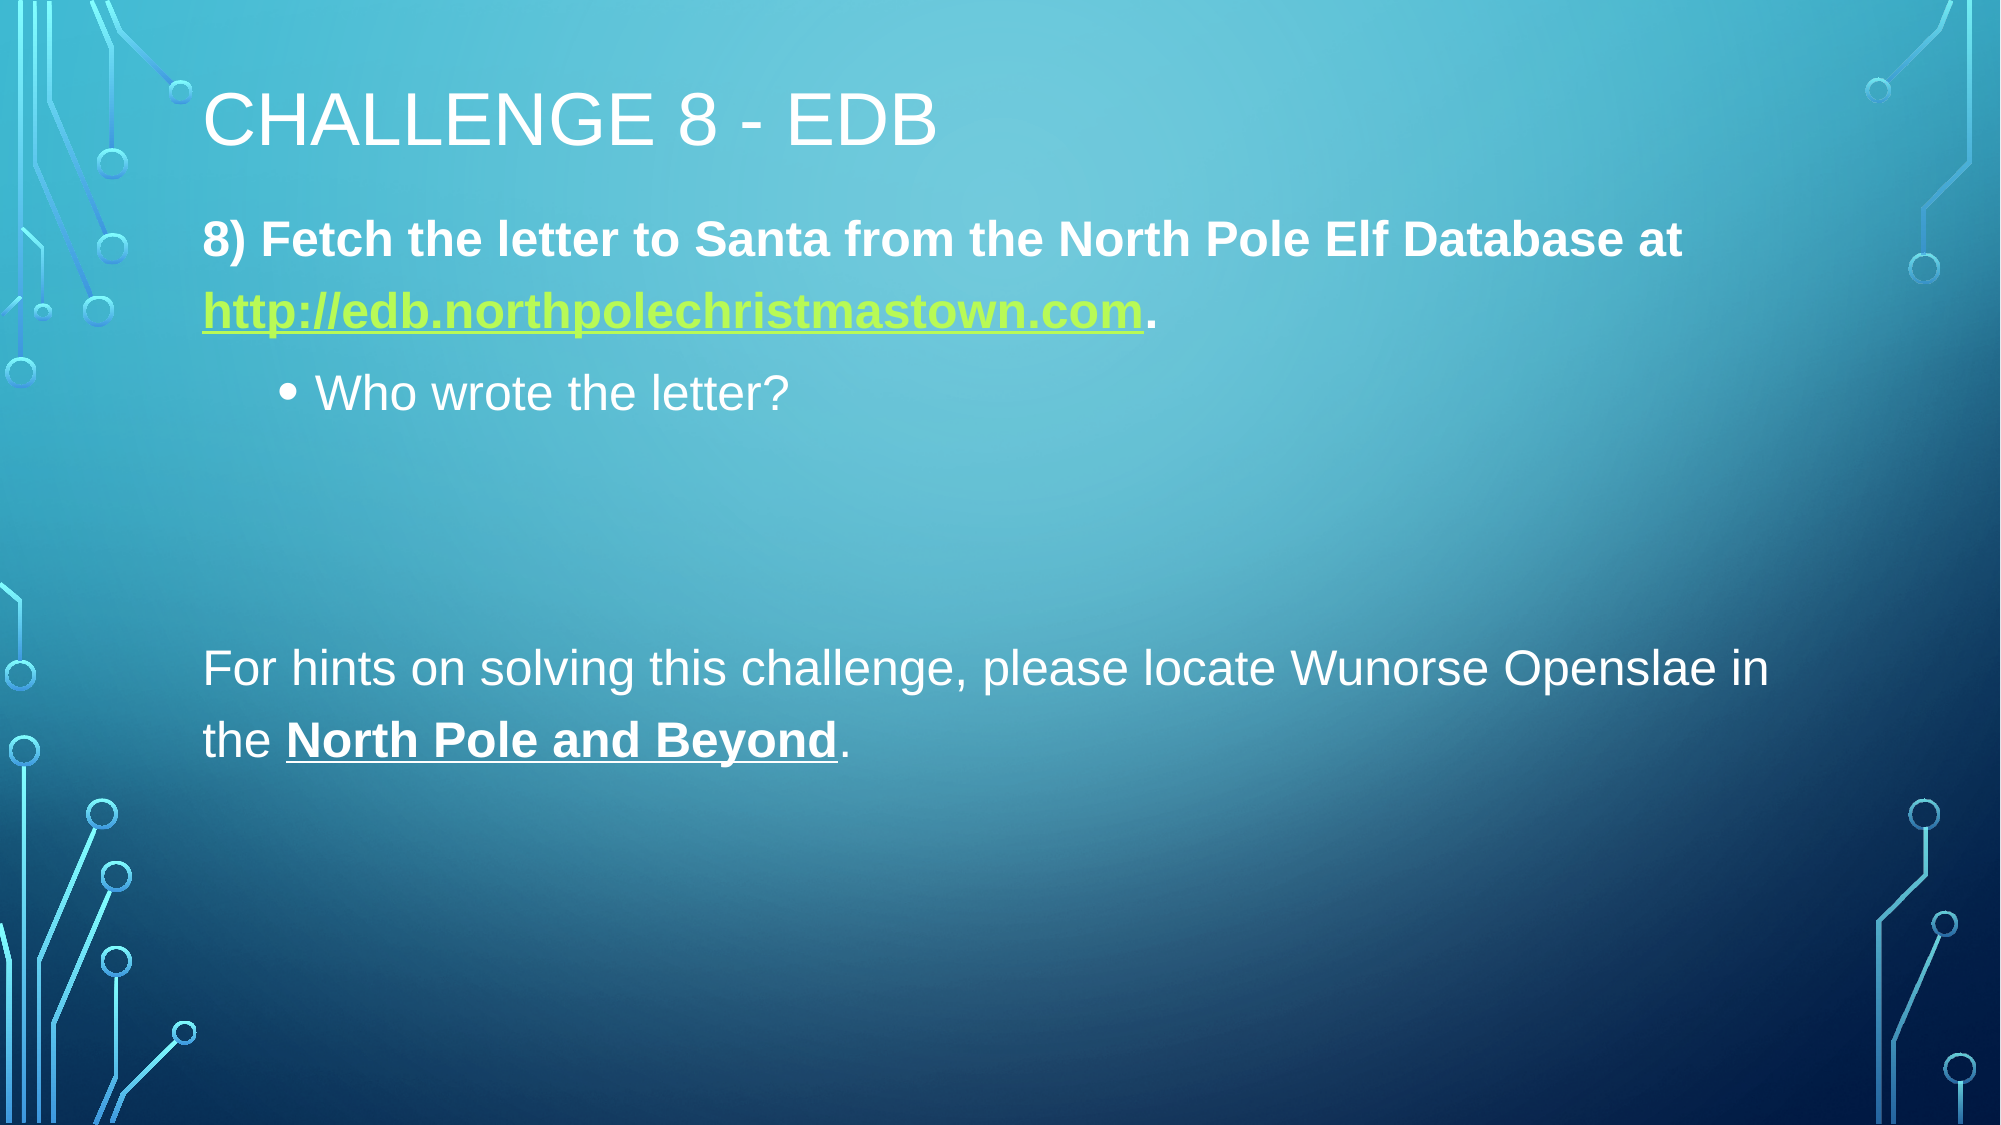

# Challenge 8 - edb
8) Fetch the letter to Santa from the North Pole Elf Database at http://edb.northpolechristmastown.com.
Who wrote the letter?

For hints on solving this challenge, please locate Wunorse Openslae in the North Pole and Beyond.